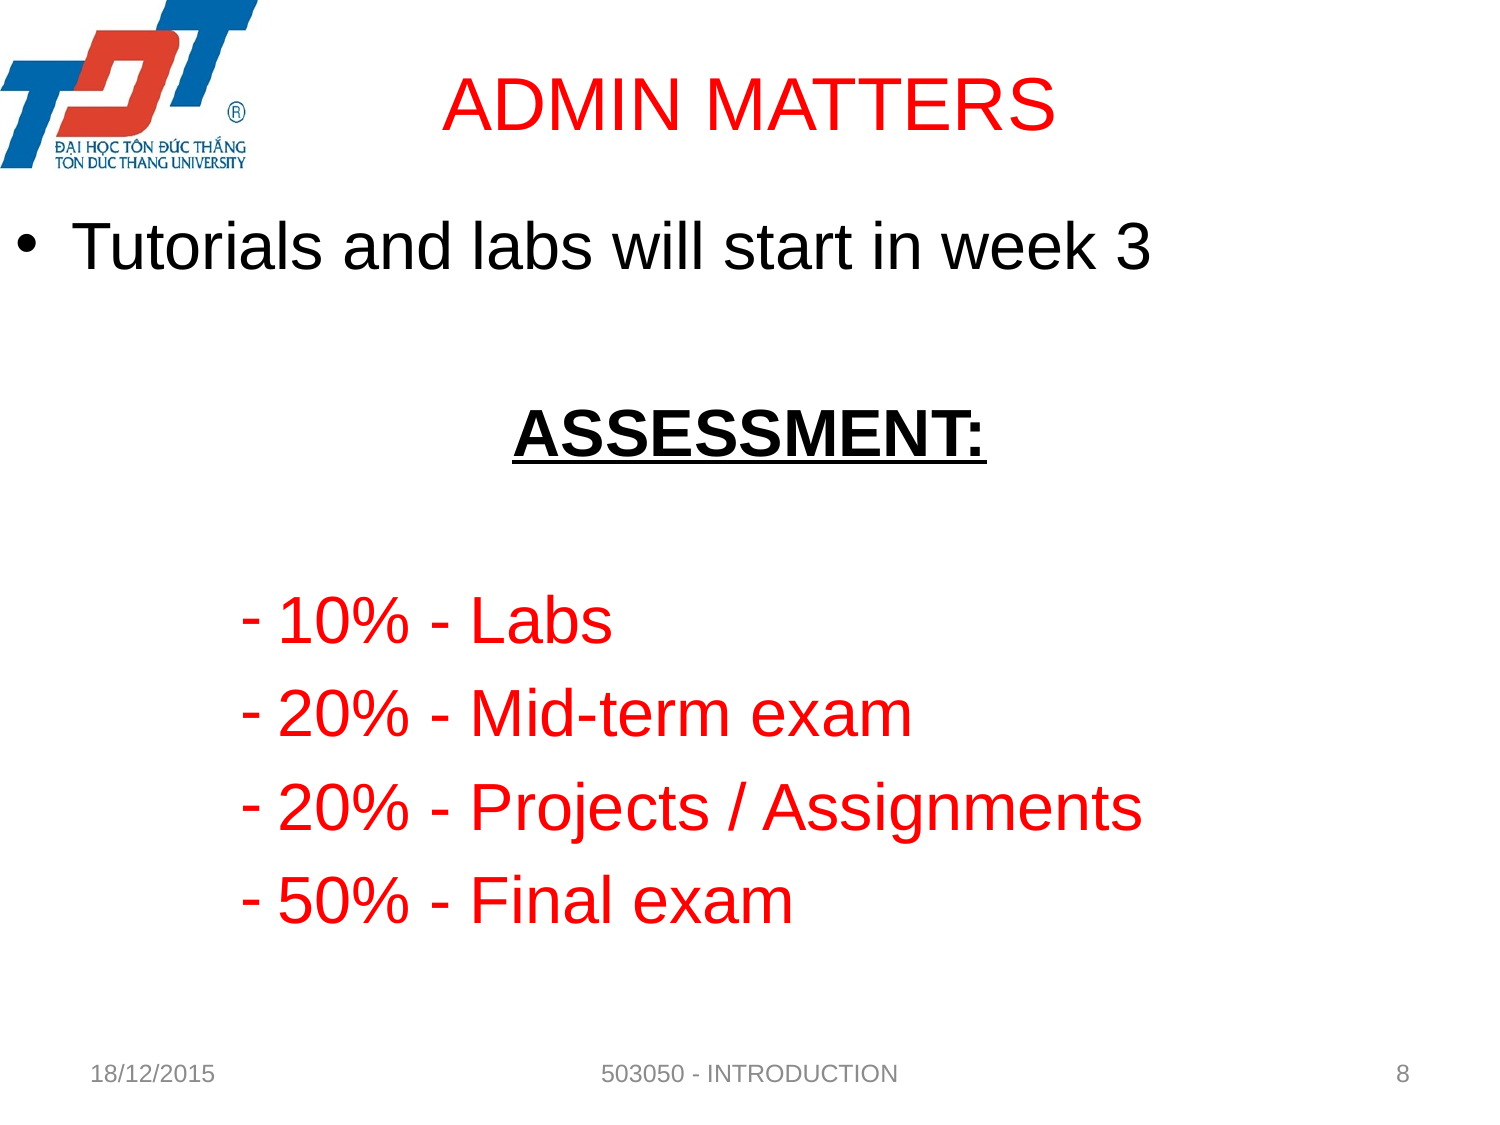

ADMIN MATTERS
Tutorials and labs will start in week 3

ASSESSMENT:

10% - Labs
20% - Mid-term exam
20% - Projects / Assignments
50% - Final exam

18/12/2015
503050 - INTRODUCTION
 8